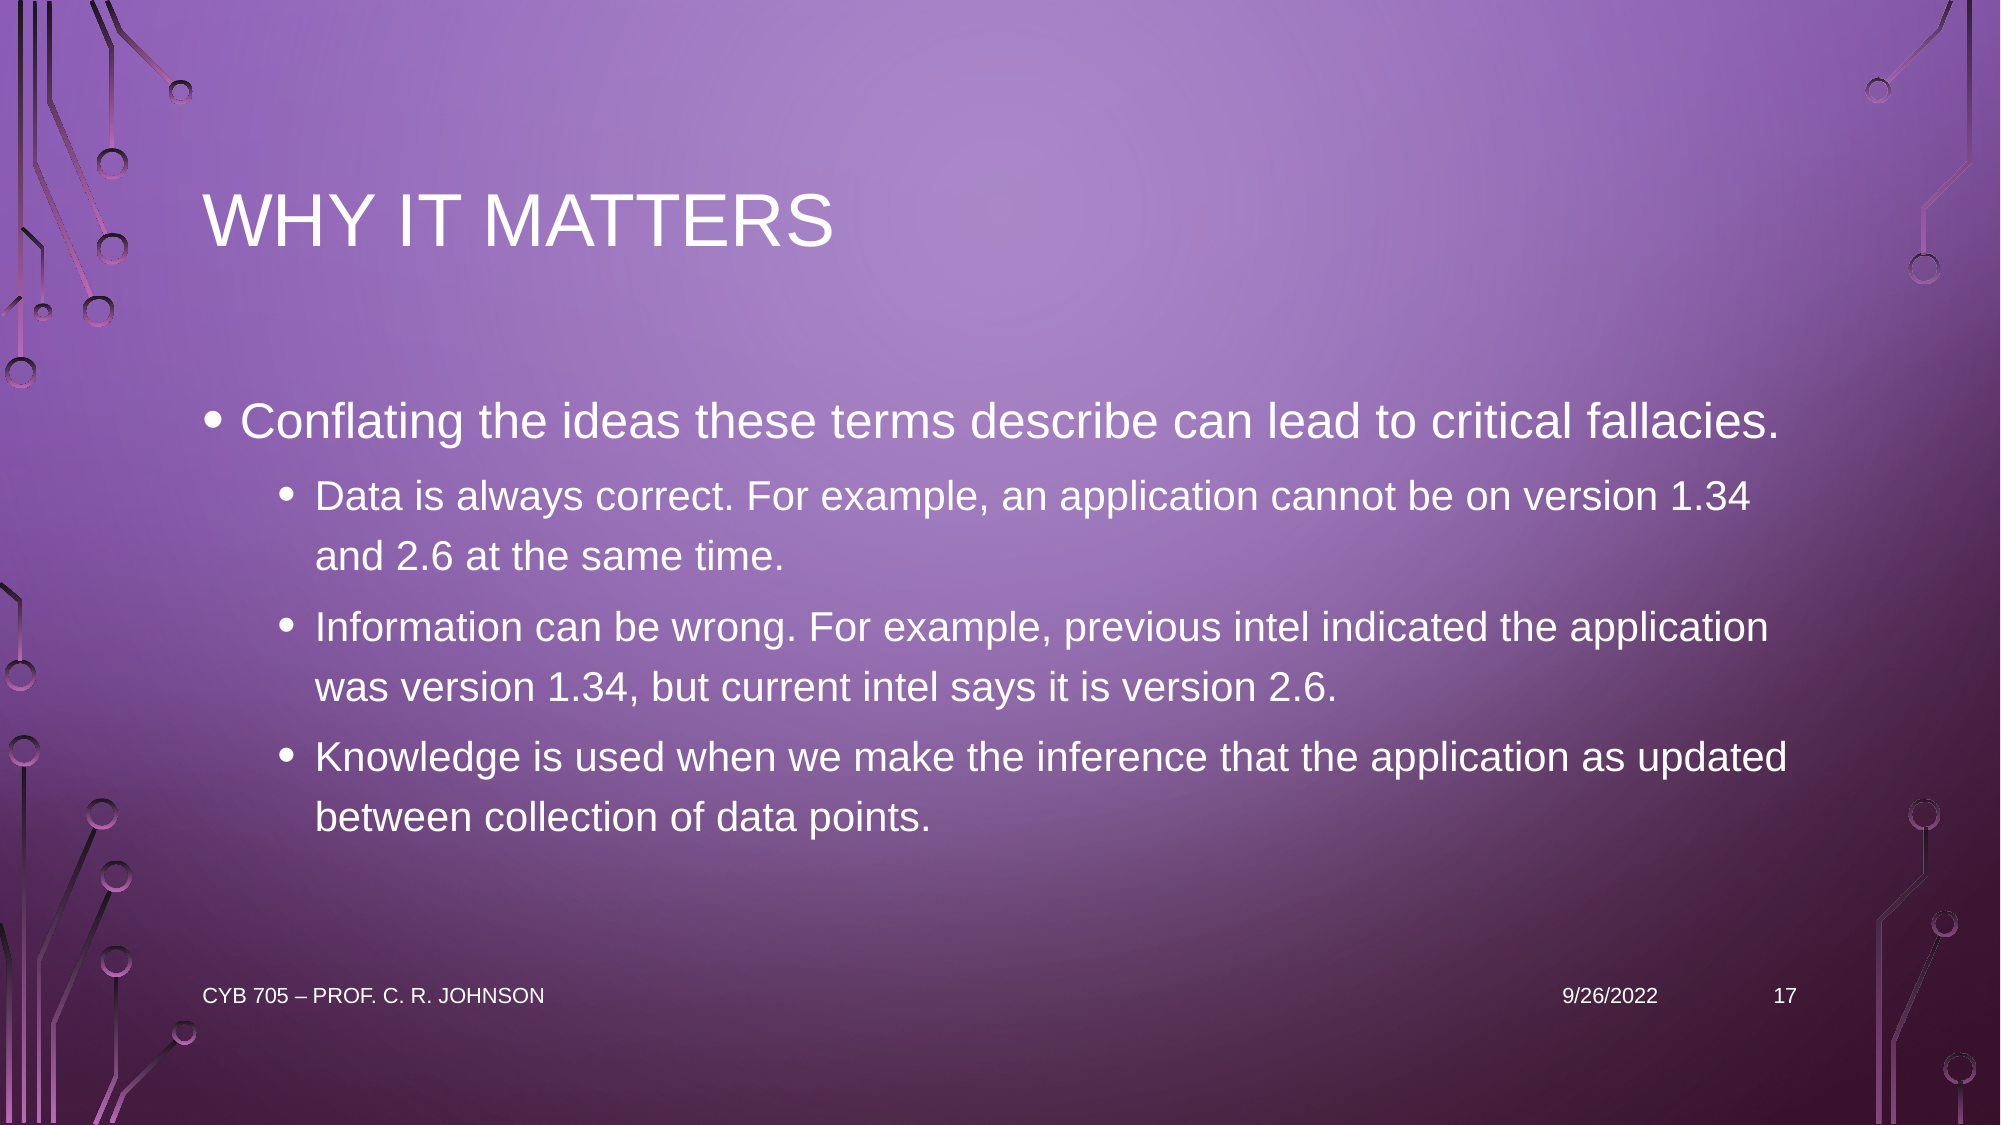

# Why it matters
Conflating the ideas these terms describe can lead to critical fallacies.
Data is always correct. For example, an application cannot be on version 1.34 and 2.6 at the same time.
Information can be wrong. For example, previous intel indicated the application was version 1.34, but current intel says it is version 2.6.
Knowledge is used when we make the inference that the application as updated between collection of data points.
17
CYB 705 – Prof. C. R. Johnson
9/26/2022